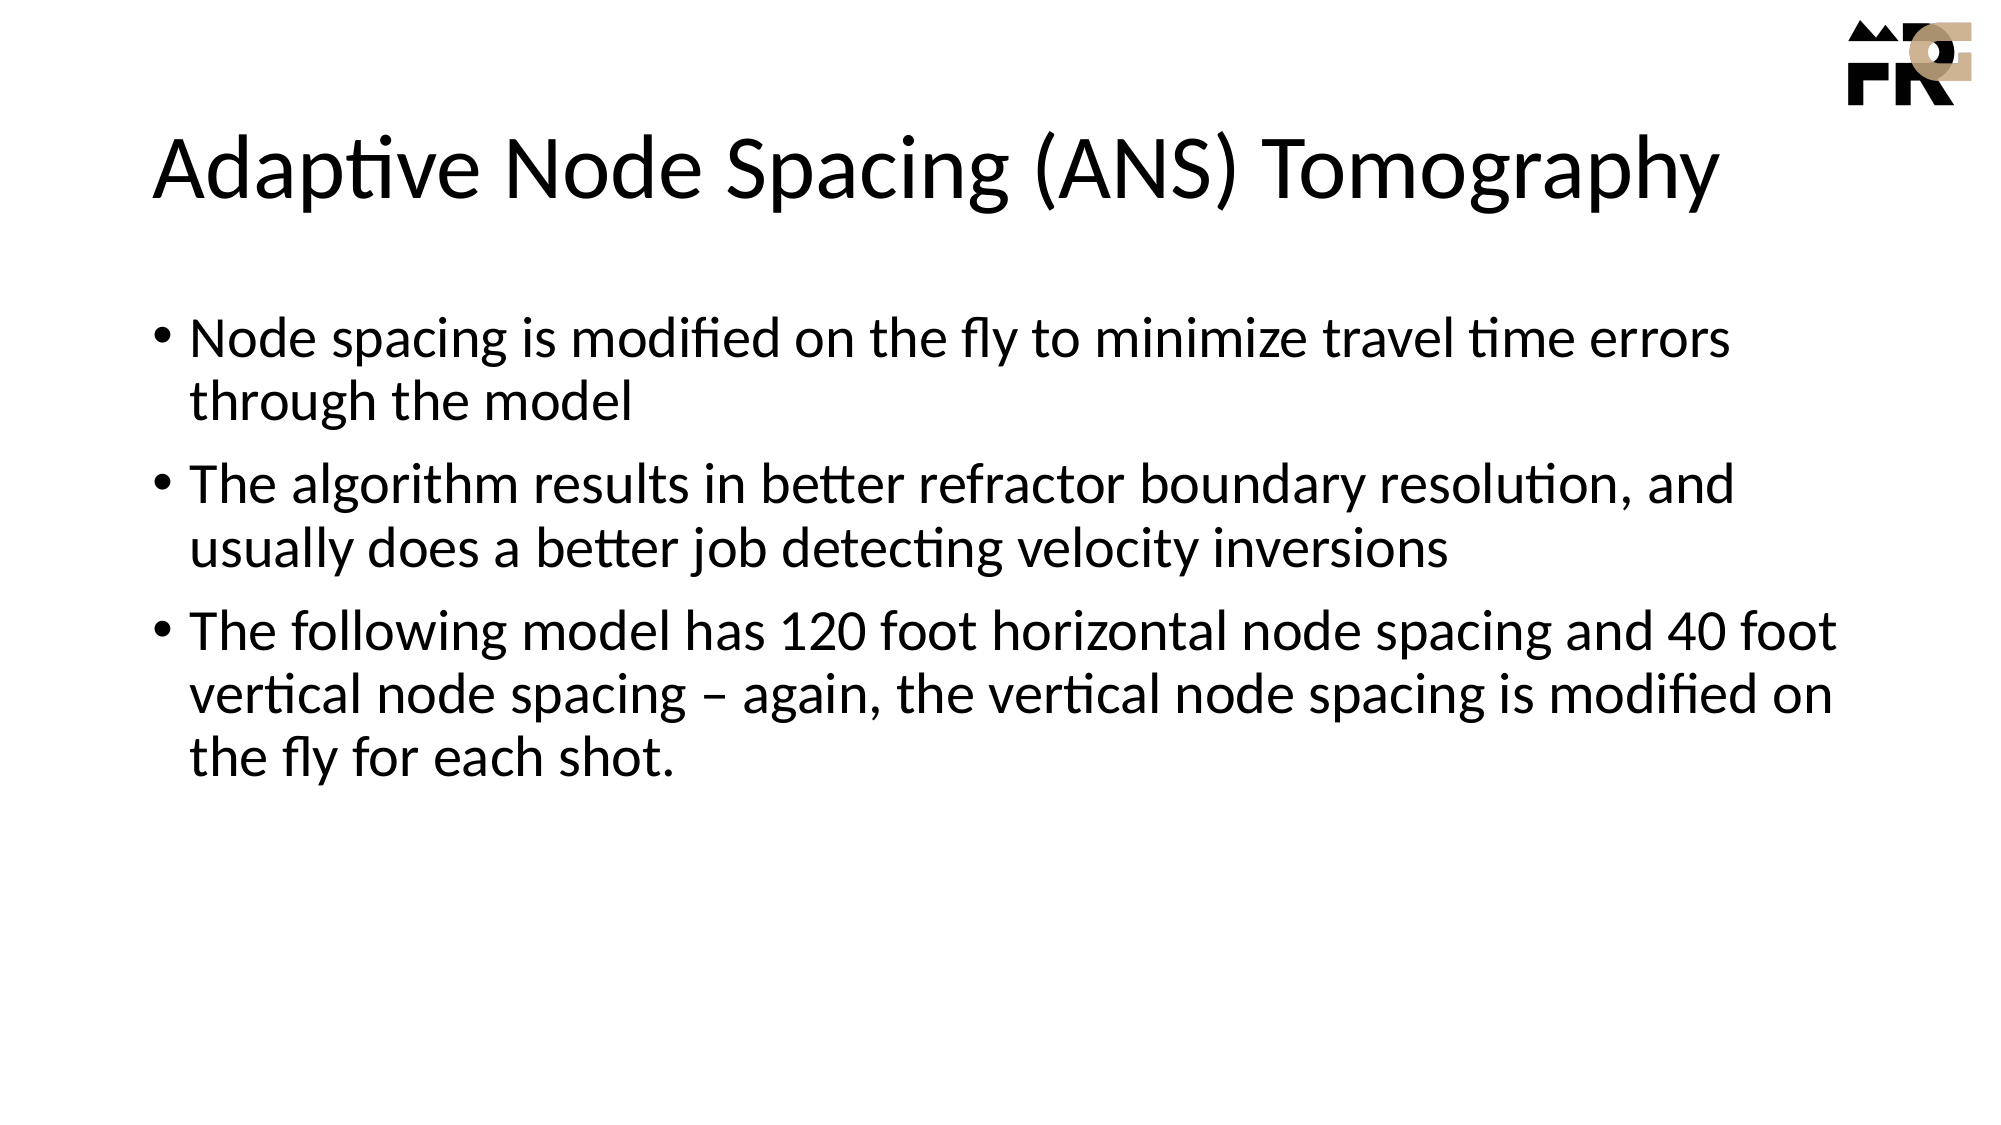

# Adaptive Node Spacing (ANS) Tomography
Node spacing is modified on the fly to minimize travel time errors through the model
The algorithm results in better refractor boundary resolution, and usually does a better job detecting velocity inversions
The following model has 120 foot horizontal node spacing and 40 foot vertical node spacing – again, the vertical node spacing is modified on the fly for each shot.